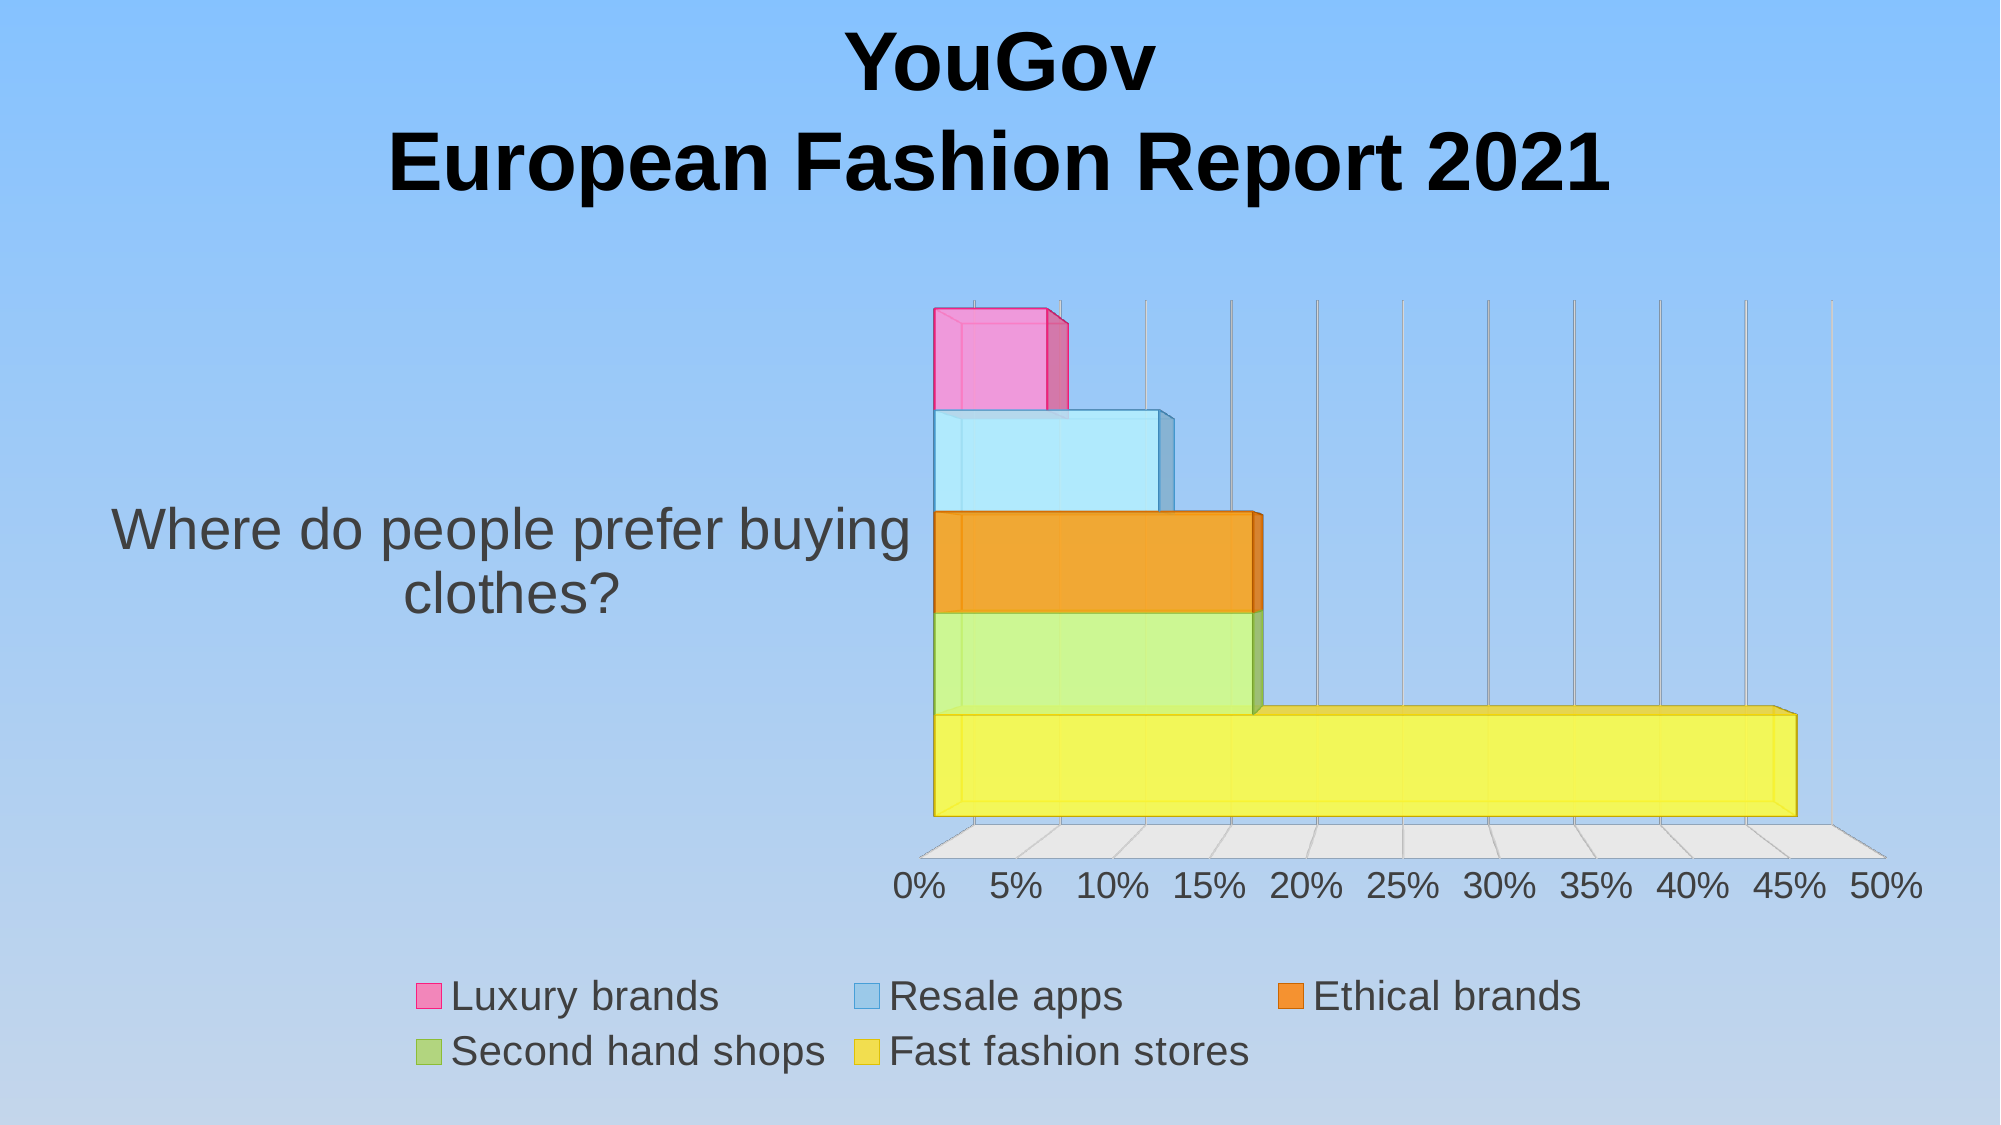

YouGov
European Fashion Report 2021

[unsupported chart]